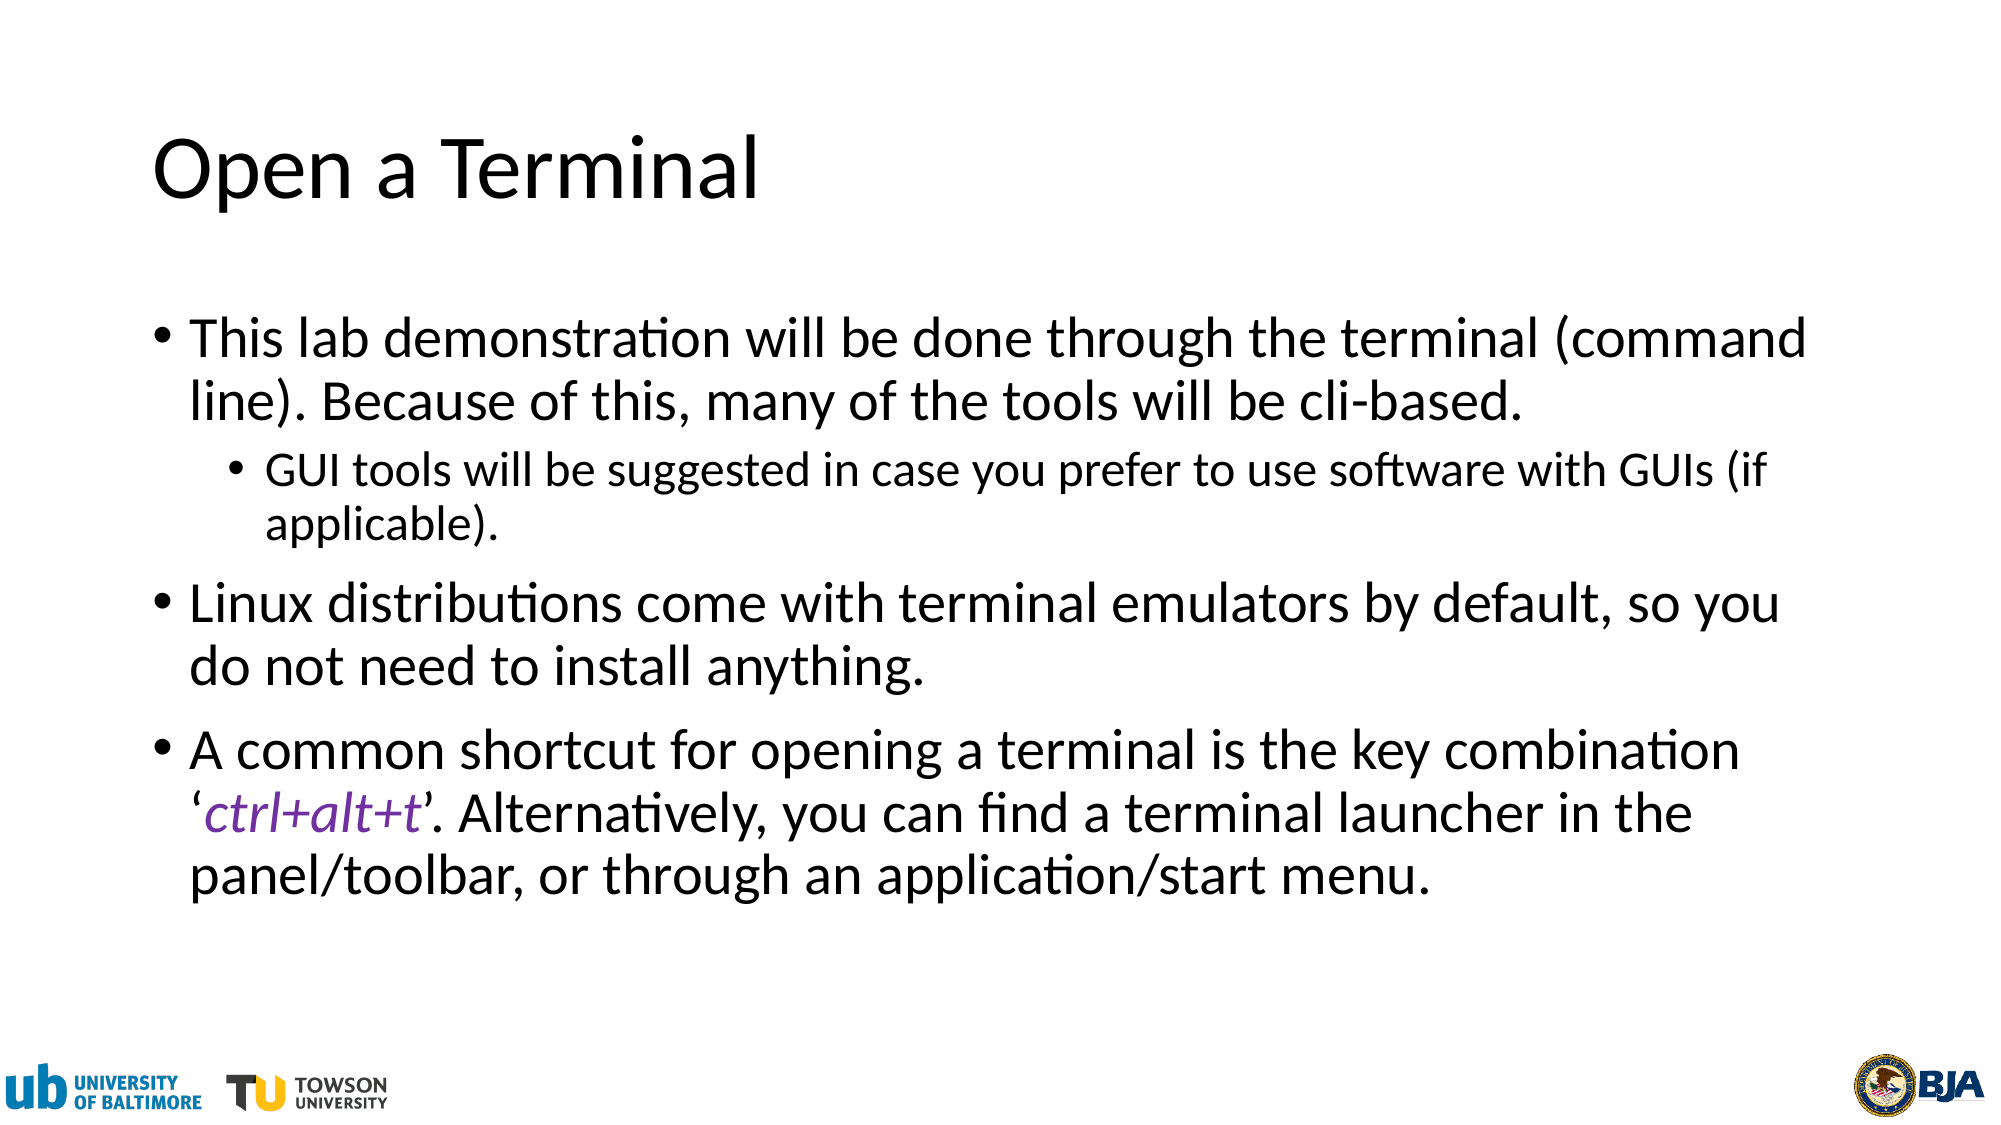

# Open a Terminal
This lab demonstration will be done through the terminal (command line). Because of this, many of the tools will be cli-based.
GUI tools will be suggested in case you prefer to use software with GUIs (if applicable).
Linux distributions come with terminal emulators by default, so you do not need to install anything.
A common shortcut for opening a terminal is the key combination ‘ctrl+alt+t’. Alternatively, you can find a terminal launcher in the panel/toolbar, or through an application/start menu.